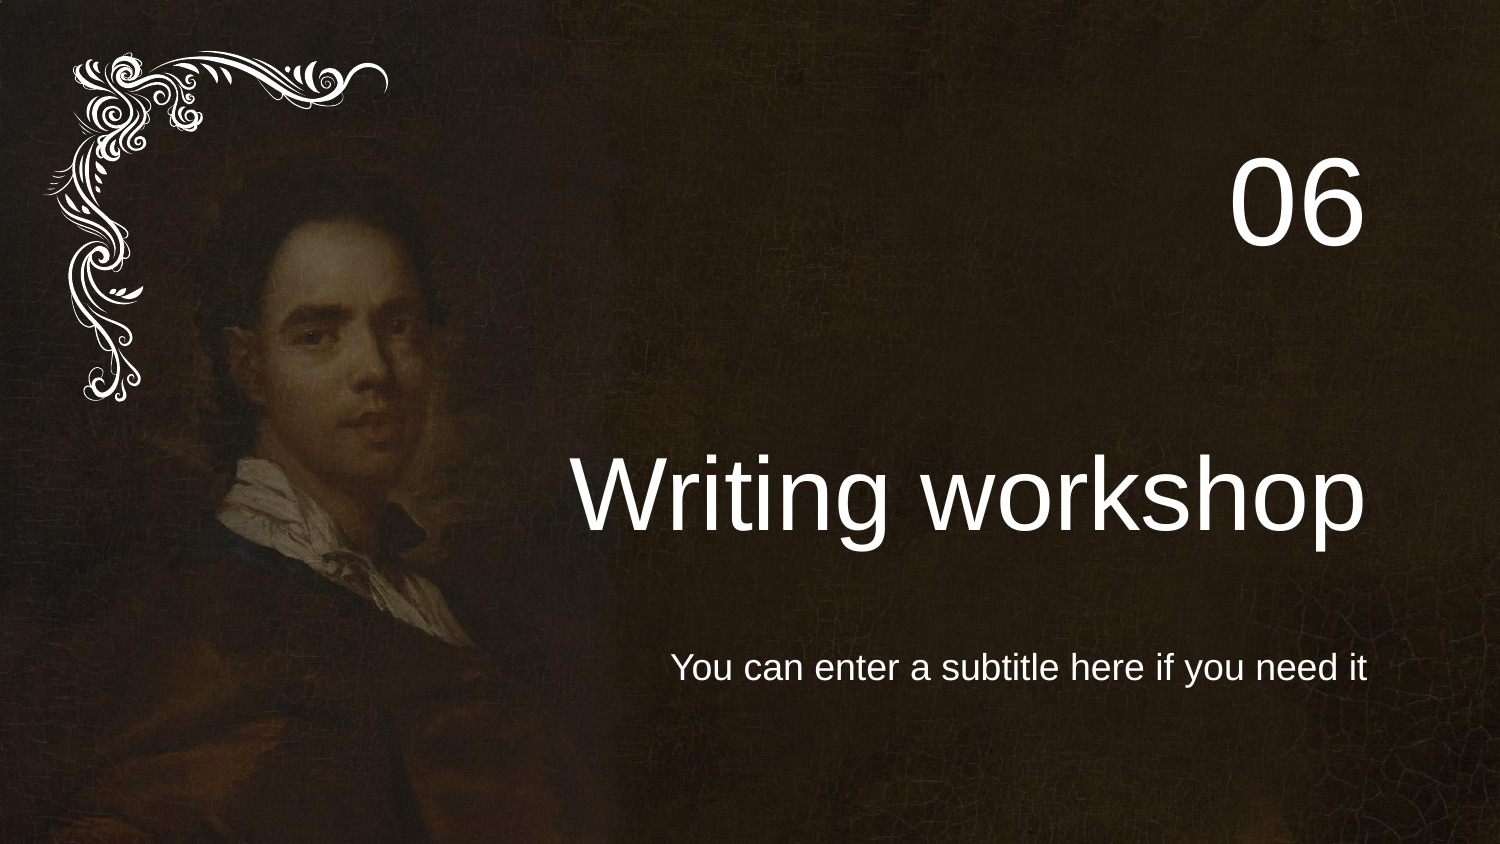

06
# Writing workshop
You can enter a subtitle here if you need it